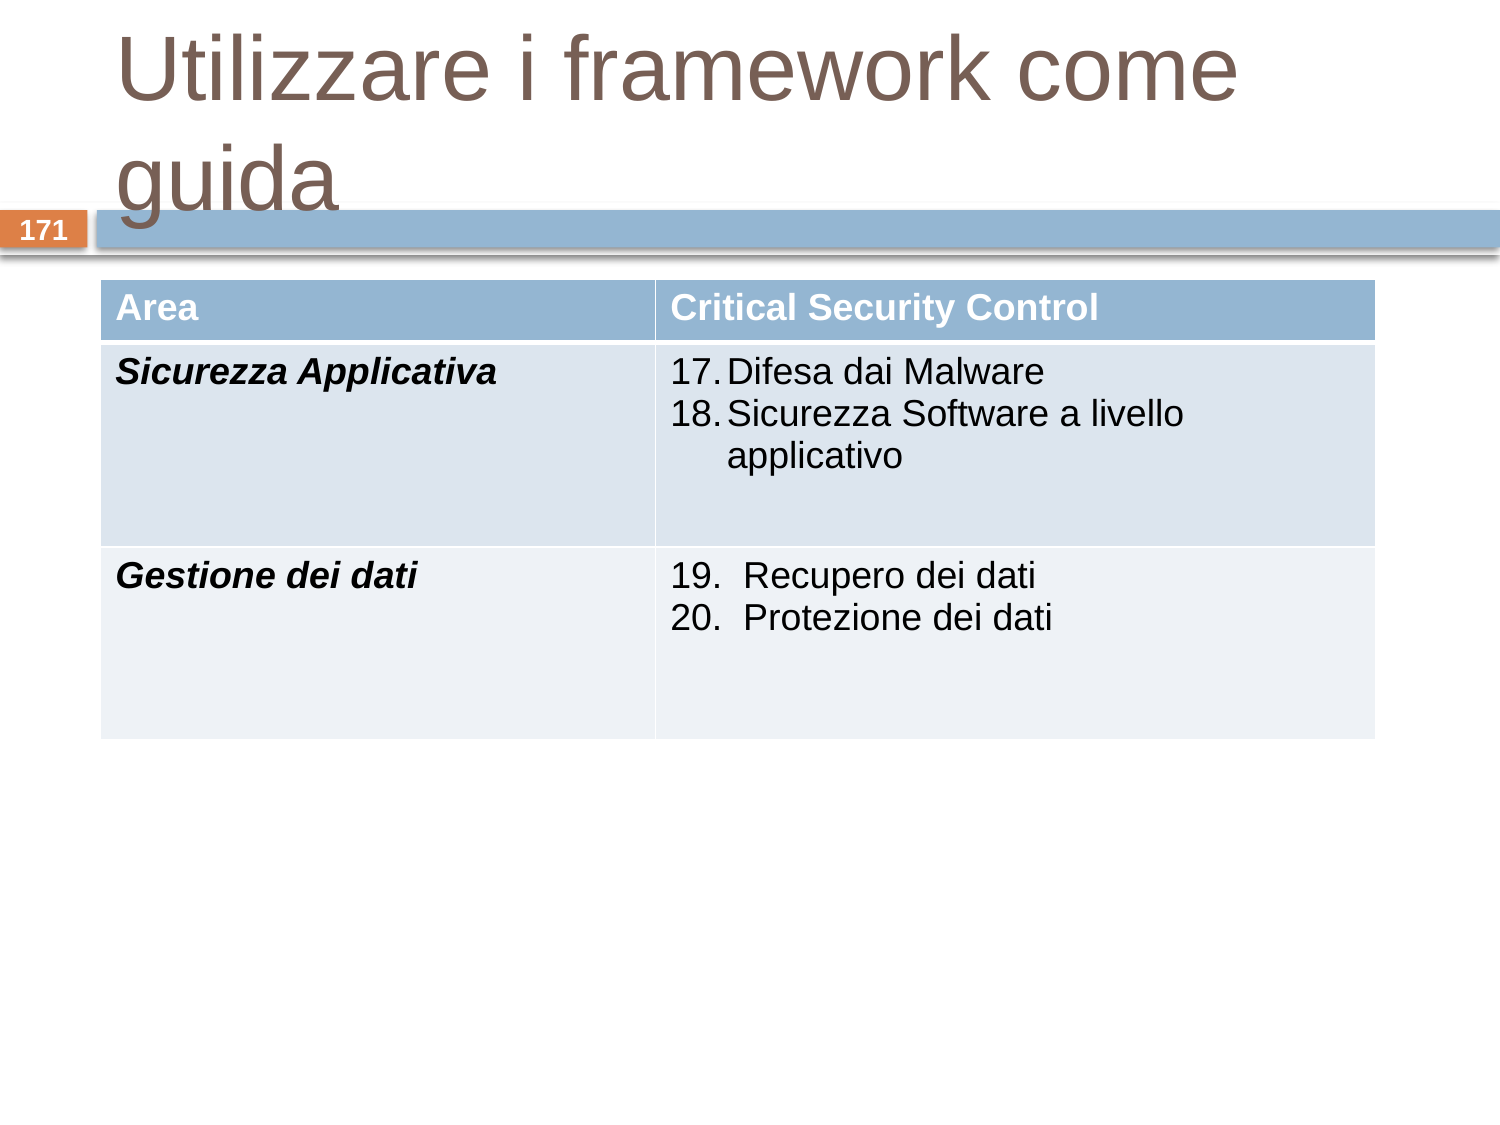

# Utilizzare i framework come guida
171

| Area | Critical Security Control |
| --- | --- |
| Sicurezza Applicativa | Difesa dai Malware Sicurezza Software a livello applicativo |
| Gestione dei dati | 19. Recupero dei dati 20. Protezione dei dati |